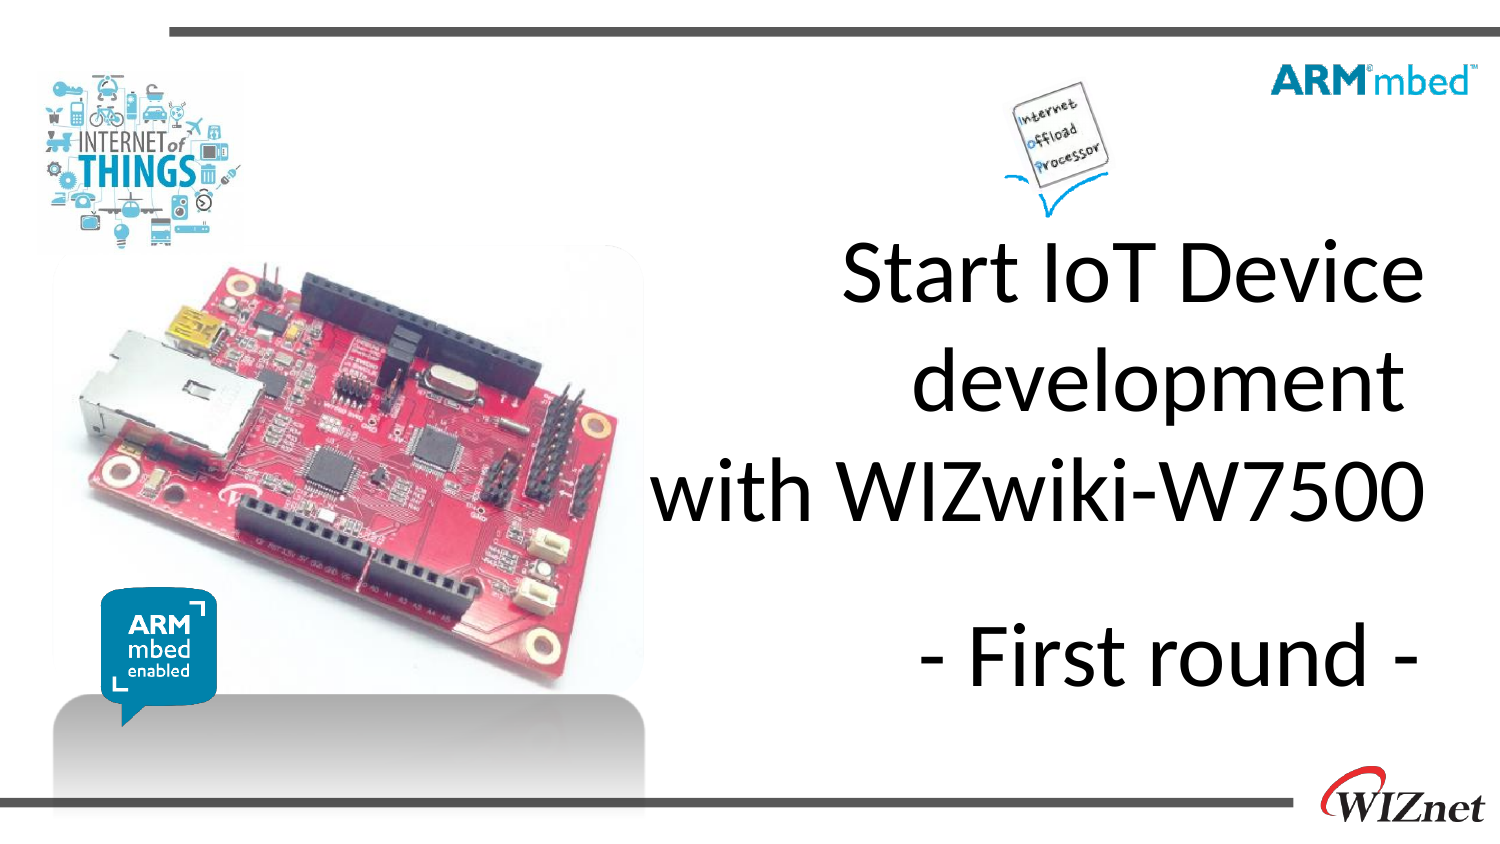

Start IoT Device development
with WIZwiki-W7500
- First round -